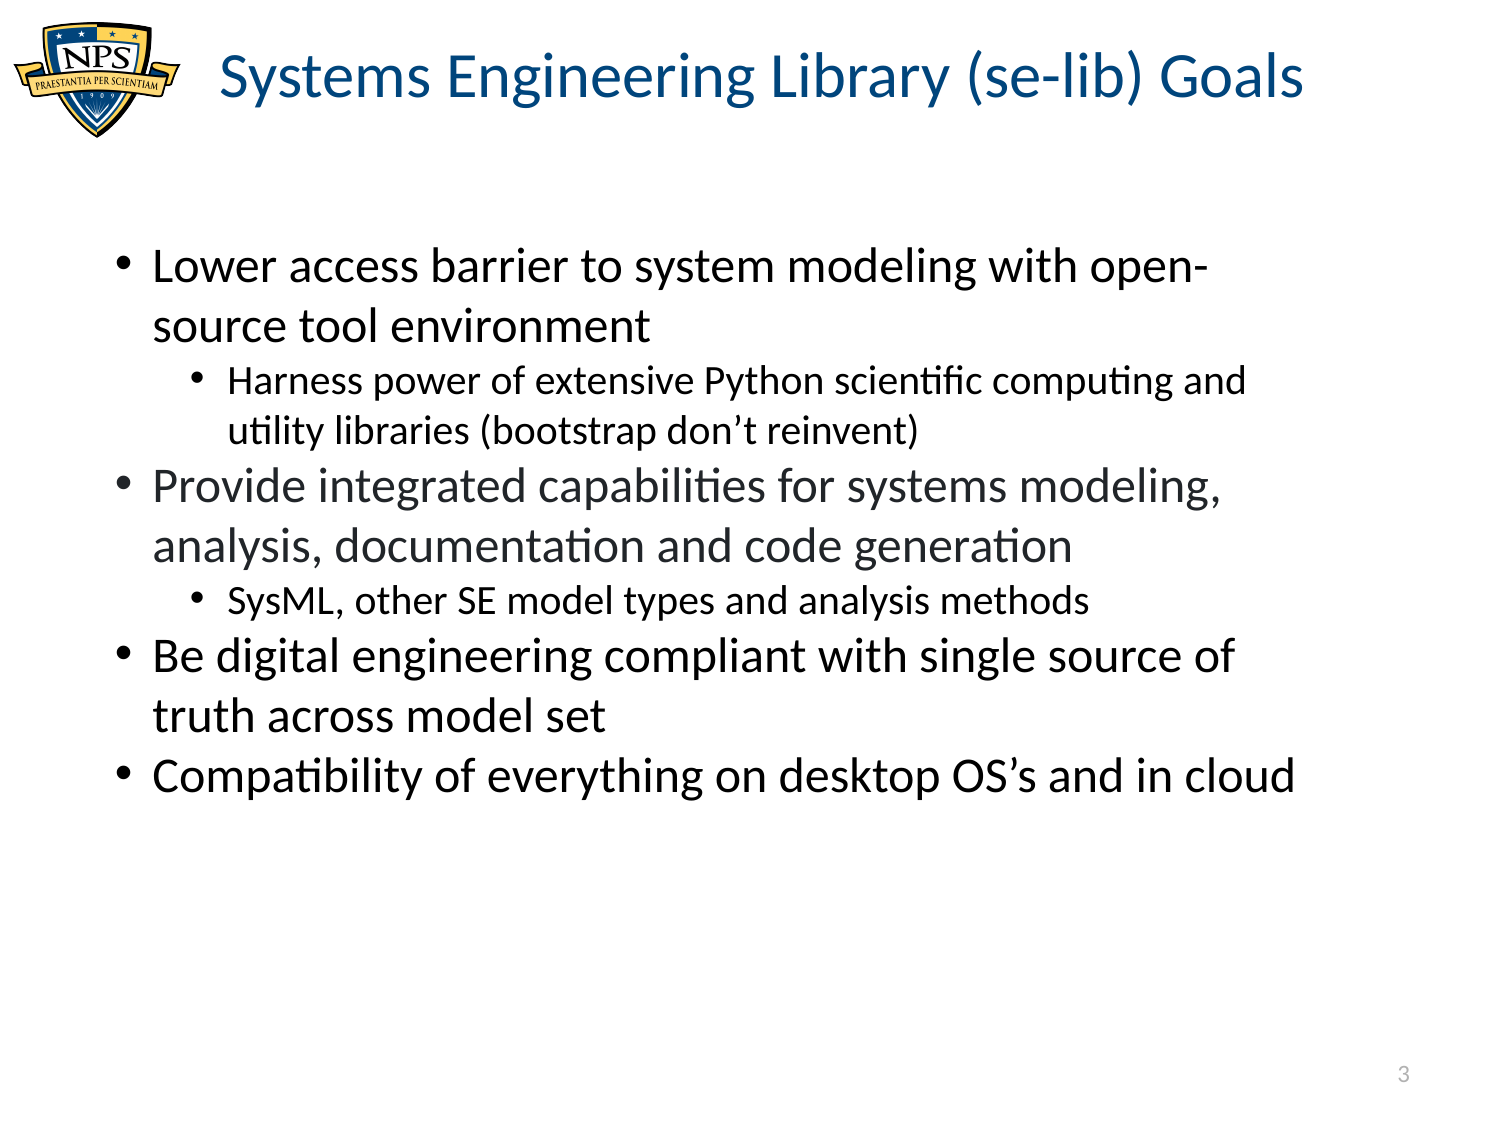

# Systems Engineering Library (se-lib) Goals
Lower access barrier to system modeling with open-source tool environment
Harness power of extensive Python scientific computing and utility libraries (bootstrap don’t reinvent)
Provide integrated capabilities for systems modeling, analysis, documentation and code generation
SysML, other SE model types and analysis methods
Be digital engineering compliant with single source of truth across model set
Compatibility of everything on desktop OS’s and in cloud
3